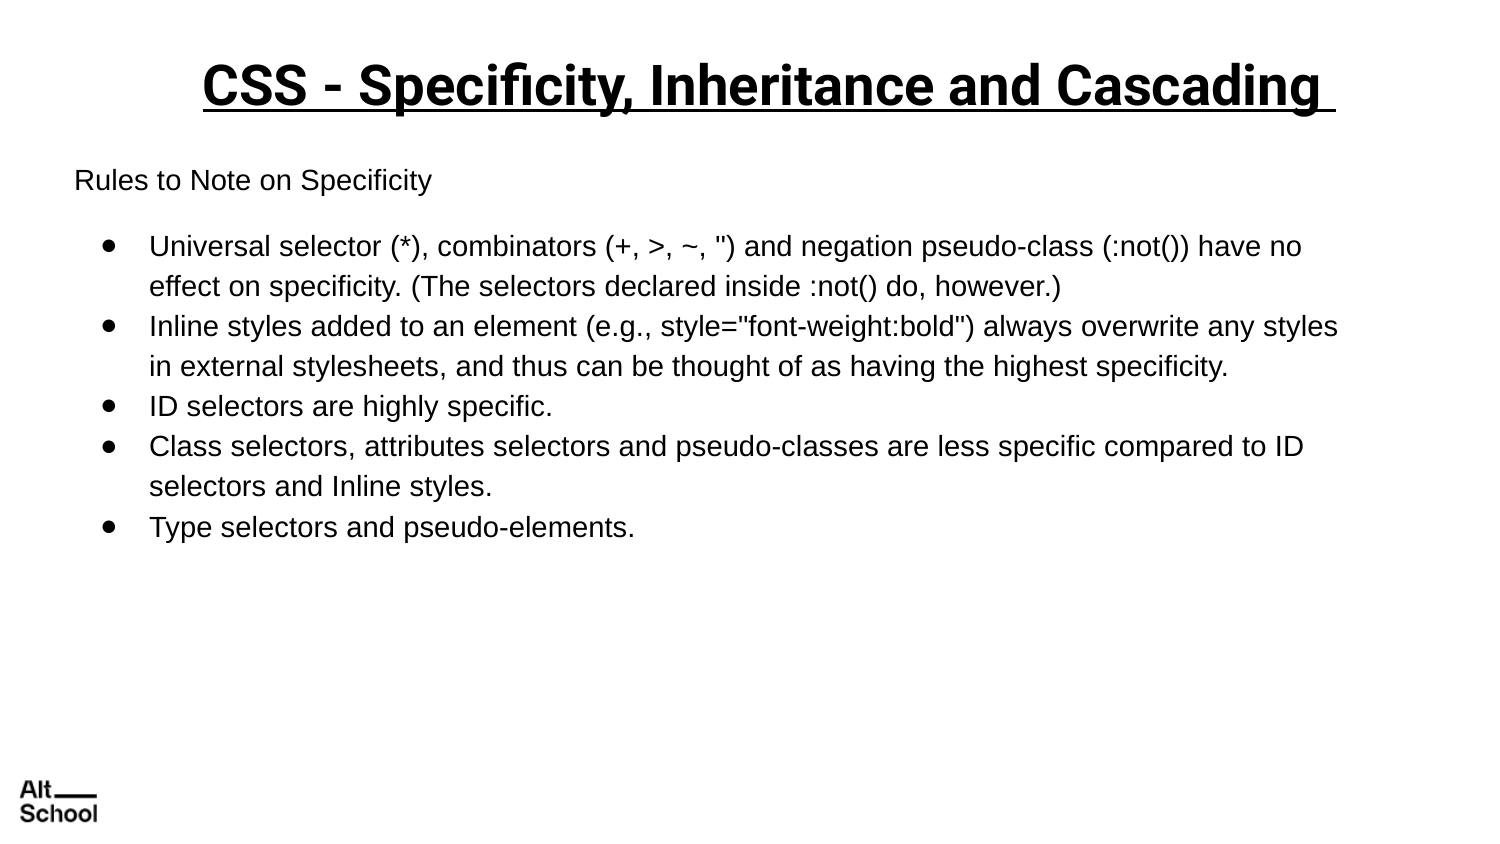

CSS - Specificity, Inheritance and Cascading
Rules to Note on Specificity
Universal selector (*), combinators (+, >, ~, '') and negation pseudo-class (:not()) have no effect on specificity. (The selectors declared inside :not() do, however.)
Inline styles added to an element (e.g., style="font-weight:bold") always overwrite any styles in external stylesheets, and thus can be thought of as having the highest specificity.
ID selectors are highly specific.
Class selectors, attributes selectors and pseudo-classes are less specific compared to ID selectors and Inline styles.
Type selectors and pseudo-elements.